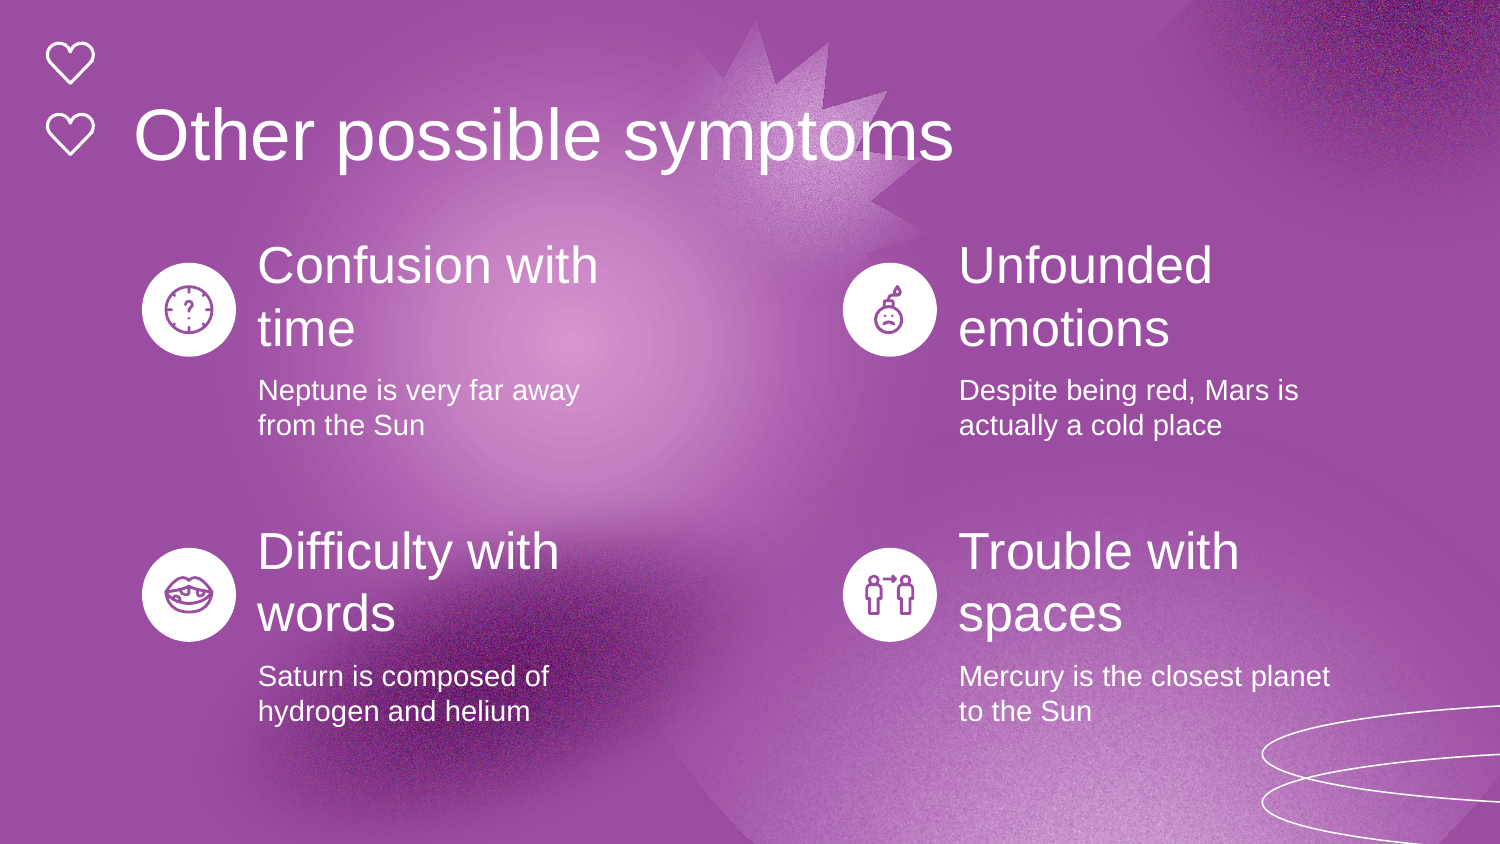

# Other possible symptoms
Confusion with time
Unfounded emotions

Neptune is very far away from the Sun
Despite being red, Mars is actually a cold place
Trouble with spaces
Difficulty with words

Saturn is composed of hydrogen and helium
Mercury is the closest planet to the Sun